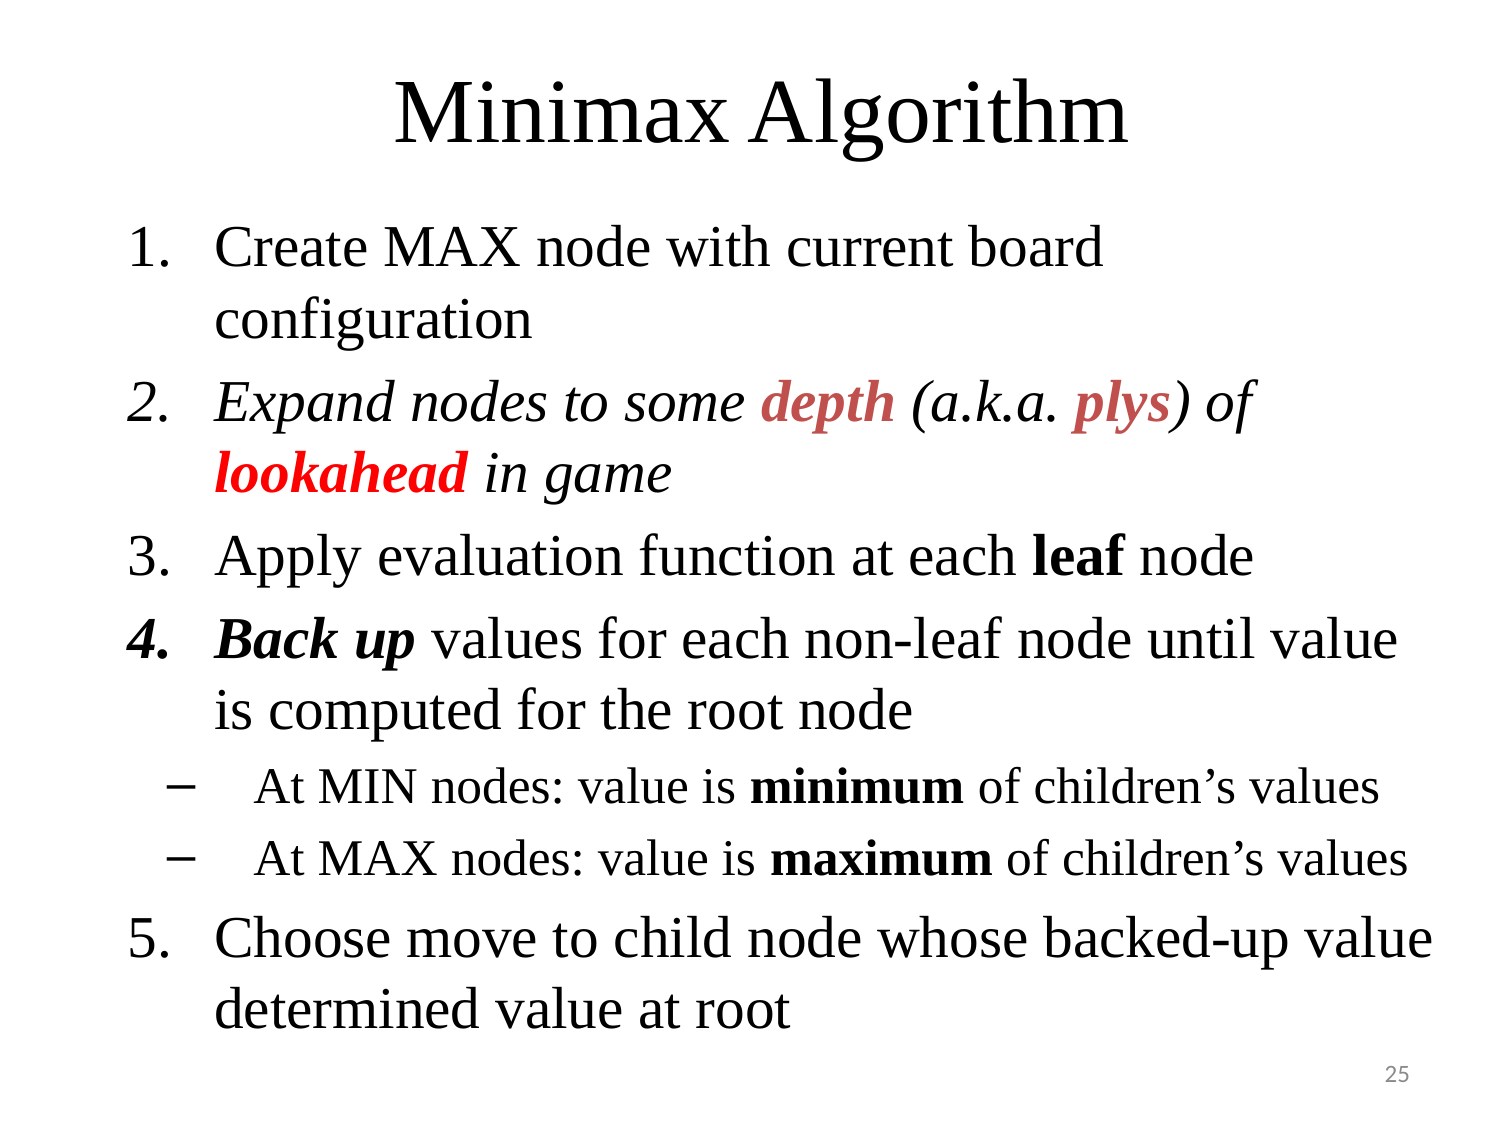

# Minimax Algorithm
Create MAX node with current board configuration
Expand nodes to some depth (a.k.a. plys) of lookahead in game
Apply evaluation function at each leaf node
Back up values for each non-leaf node until value is computed for the root node
At MIN nodes: value is minimum of children’s values
At MAX nodes: value is maximum of children’s values
Choose move to child node whose backed-up value determined value at root

25